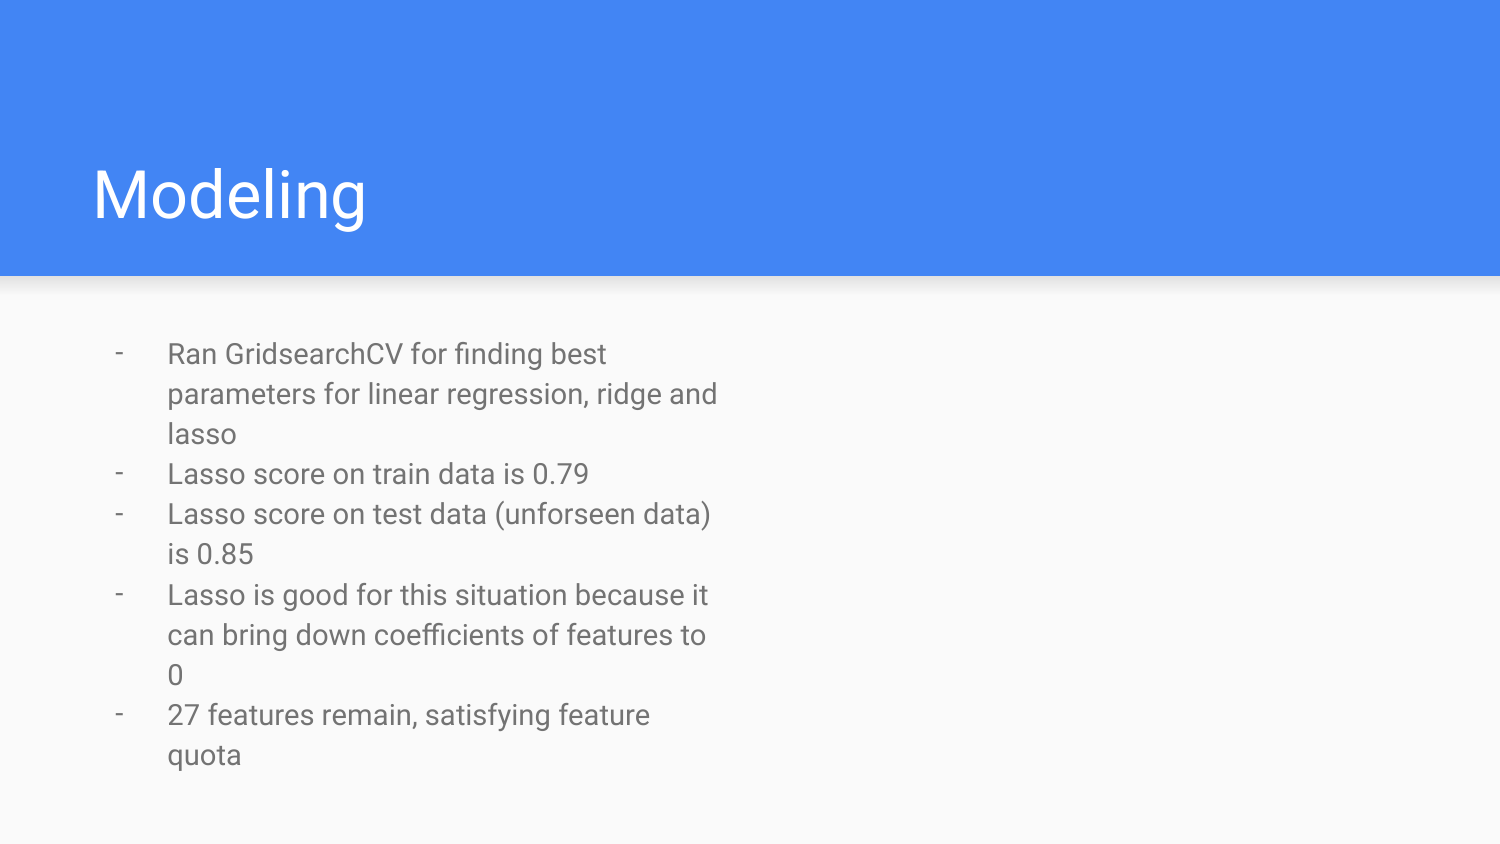

# Modeling
Ran GridsearchCV for finding best parameters for linear regression, ridge and lasso
Lasso score on train data is 0.79
Lasso score on test data (unforseen data) is 0.85
Lasso is good for this situation because it can bring down coefficients of features to 0
27 features remain, satisfying feature quota